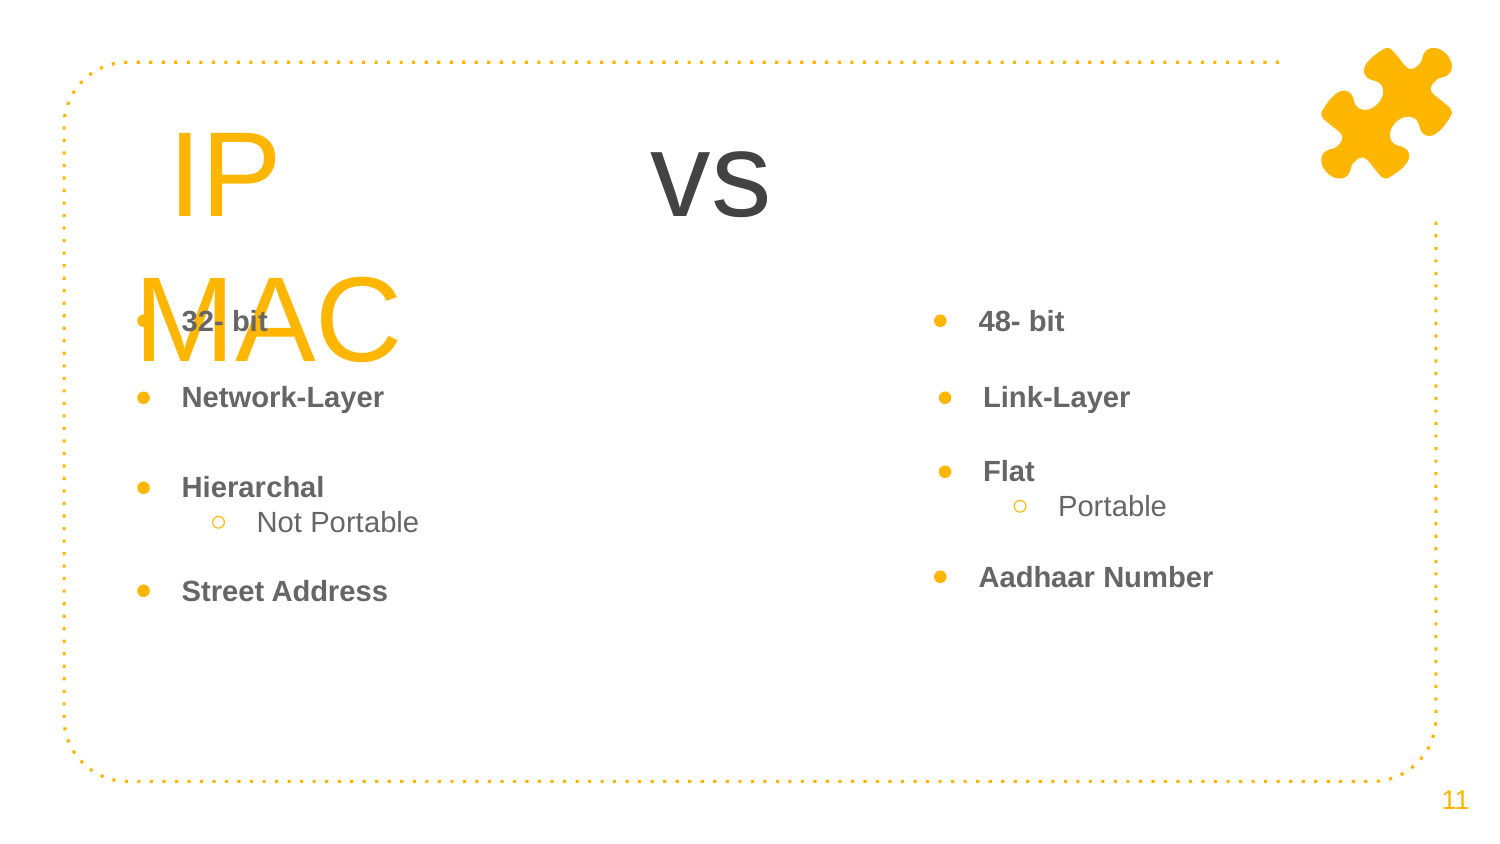

# IP           vs       MAC
48- bit
32- bit
Network-Layer
Link-Layer
Flat
Portable
Hierarchal
Not Portable
Aadhaar Number
Street Address
11